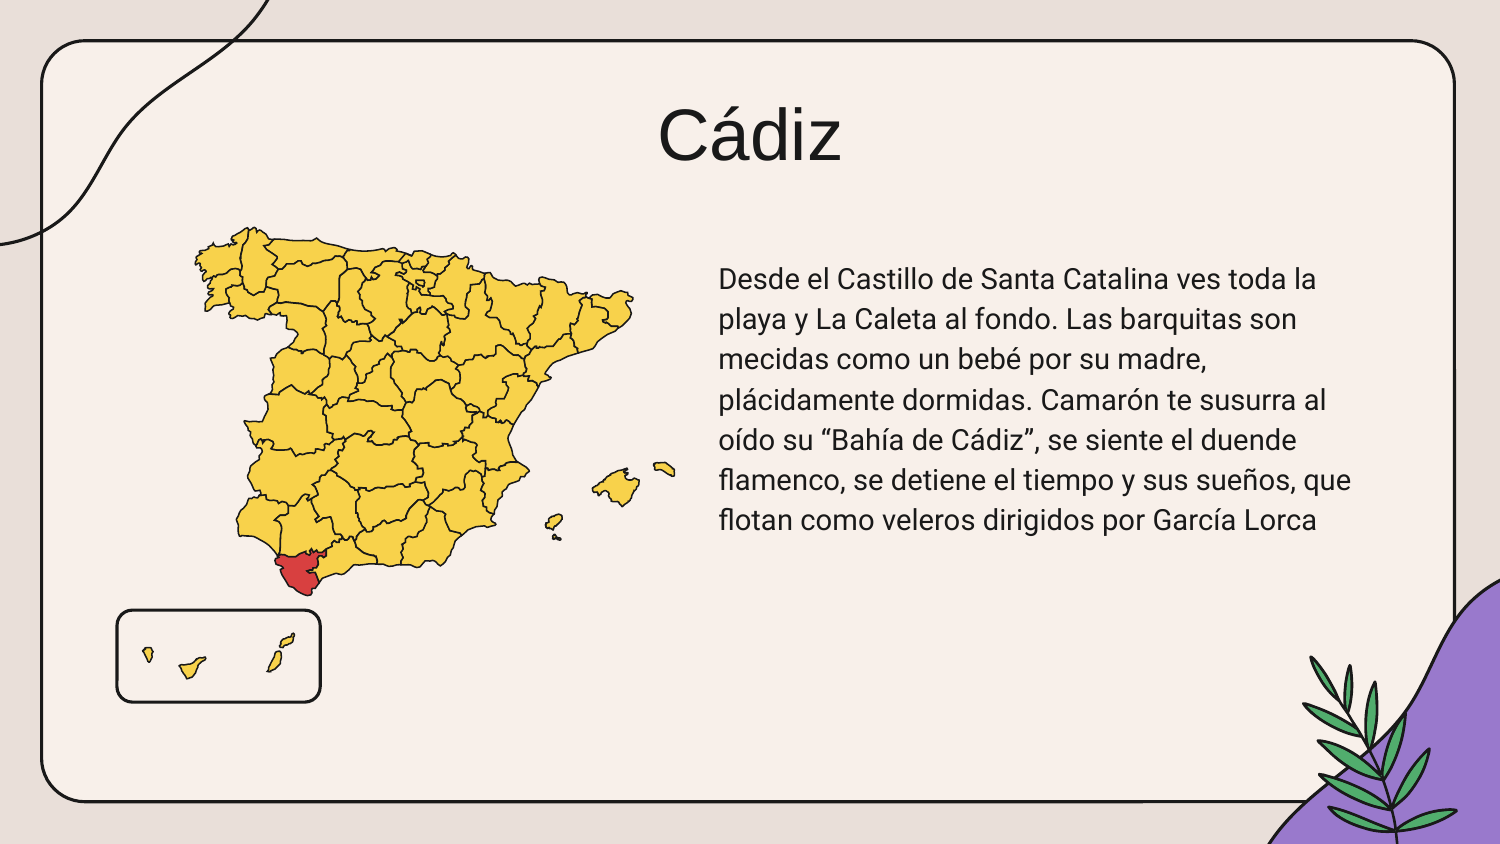

# Cádiz

Desde el Castillo de Santa Catalina ves toda la playa y La Caleta al fondo. Las barquitas son mecidas como un bebé por su madre, plácidamente dormidas. Camarón te susurra al oído su “Bahía de Cádiz”, se siente el duende flamenco, se detiene el tiempo y sus sueños, que flotan como veleros dirigidos por García Lorca